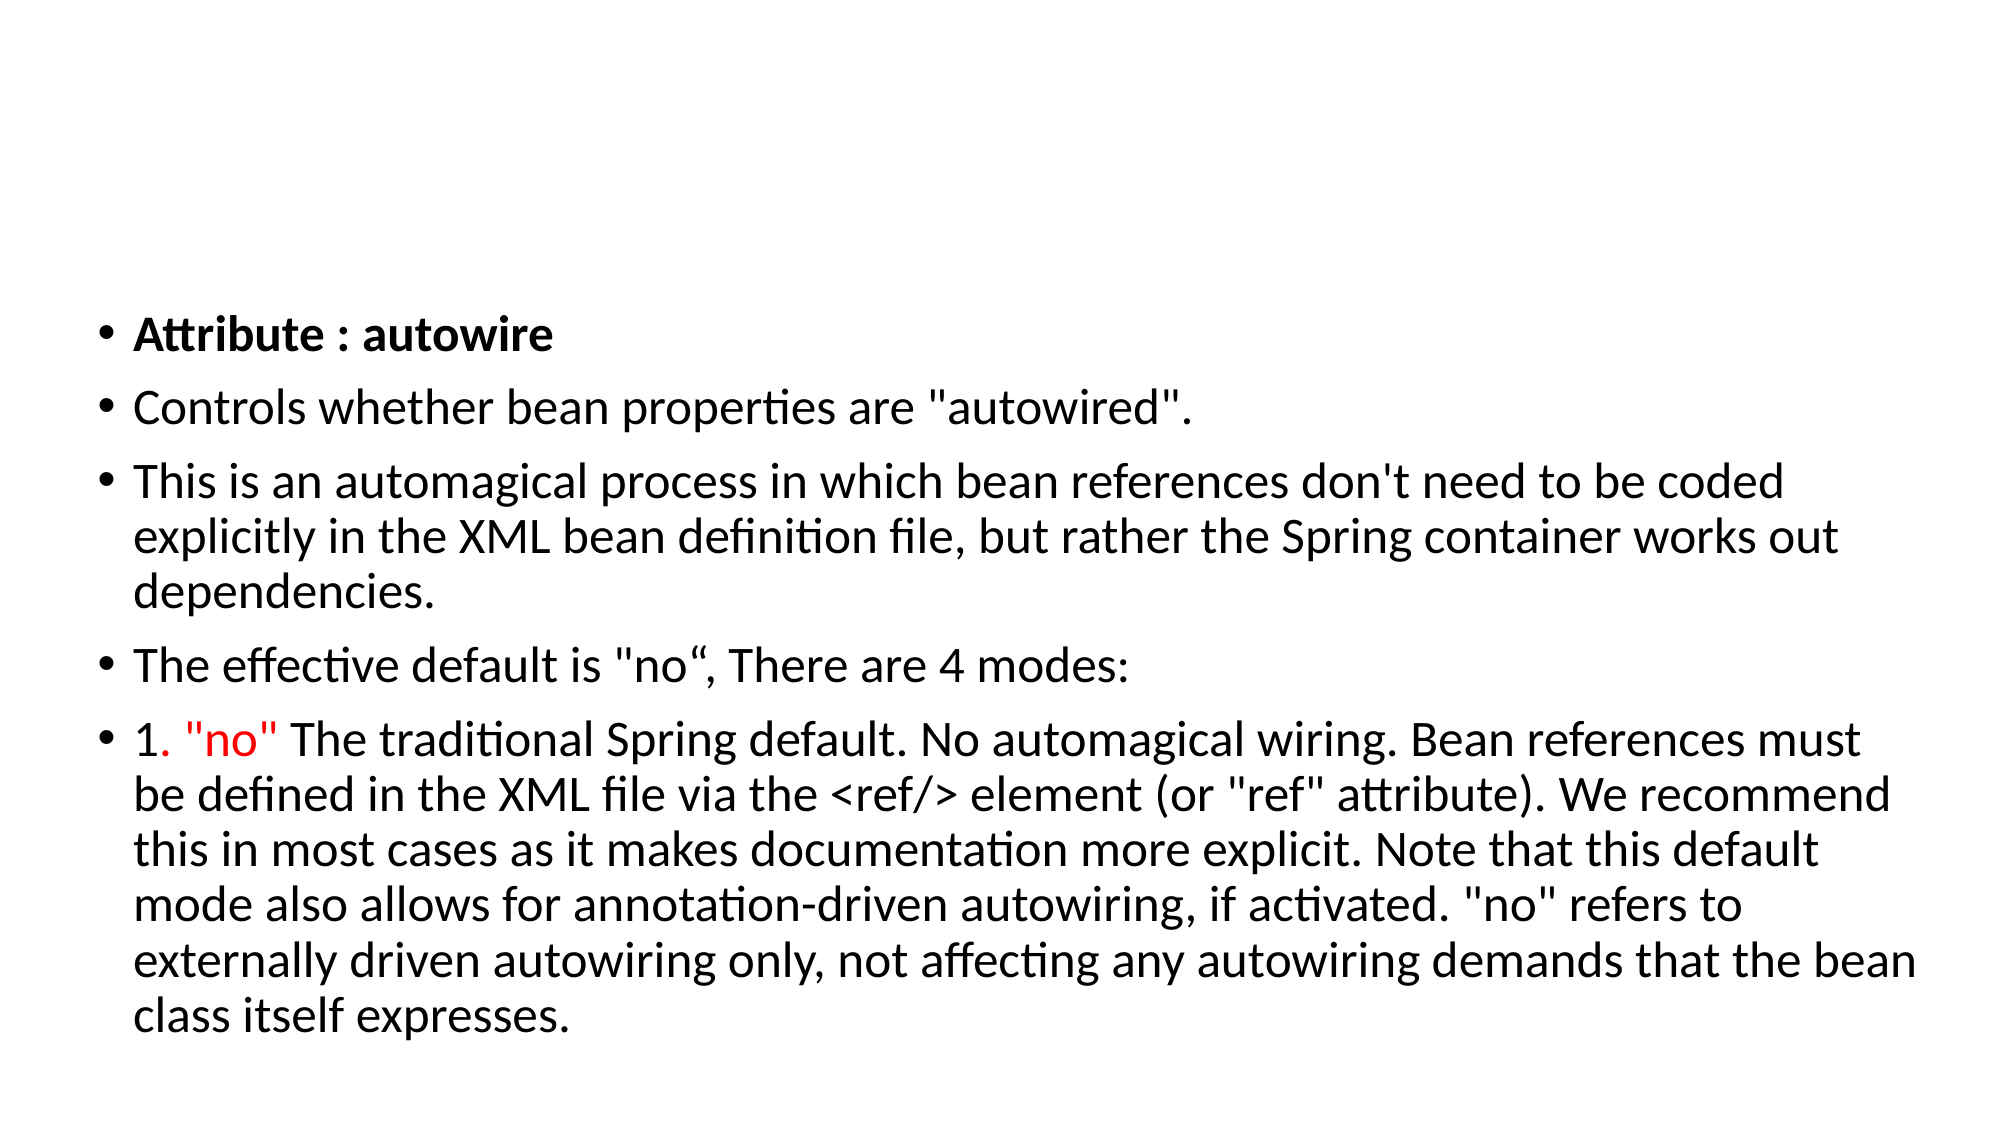

#
Attribute : autowire
Controls whether bean properties are "autowired".
This is an automagical process in which bean references don't need to be coded explicitly in the XML bean definition file, but rather the Spring container works out dependencies.
The effective default is "no“, There are 4 modes:
1. "no" The traditional Spring default. No automagical wiring. Bean references must be defined in the XML file via the <ref/> element (or "ref" attribute). We recommend this in most cases as it makes documentation more explicit. Note that this default mode also allows for annotation-driven autowiring, if activated. "no" refers to externally driven autowiring only, not affecting any autowiring demands that the bean class itself expresses.